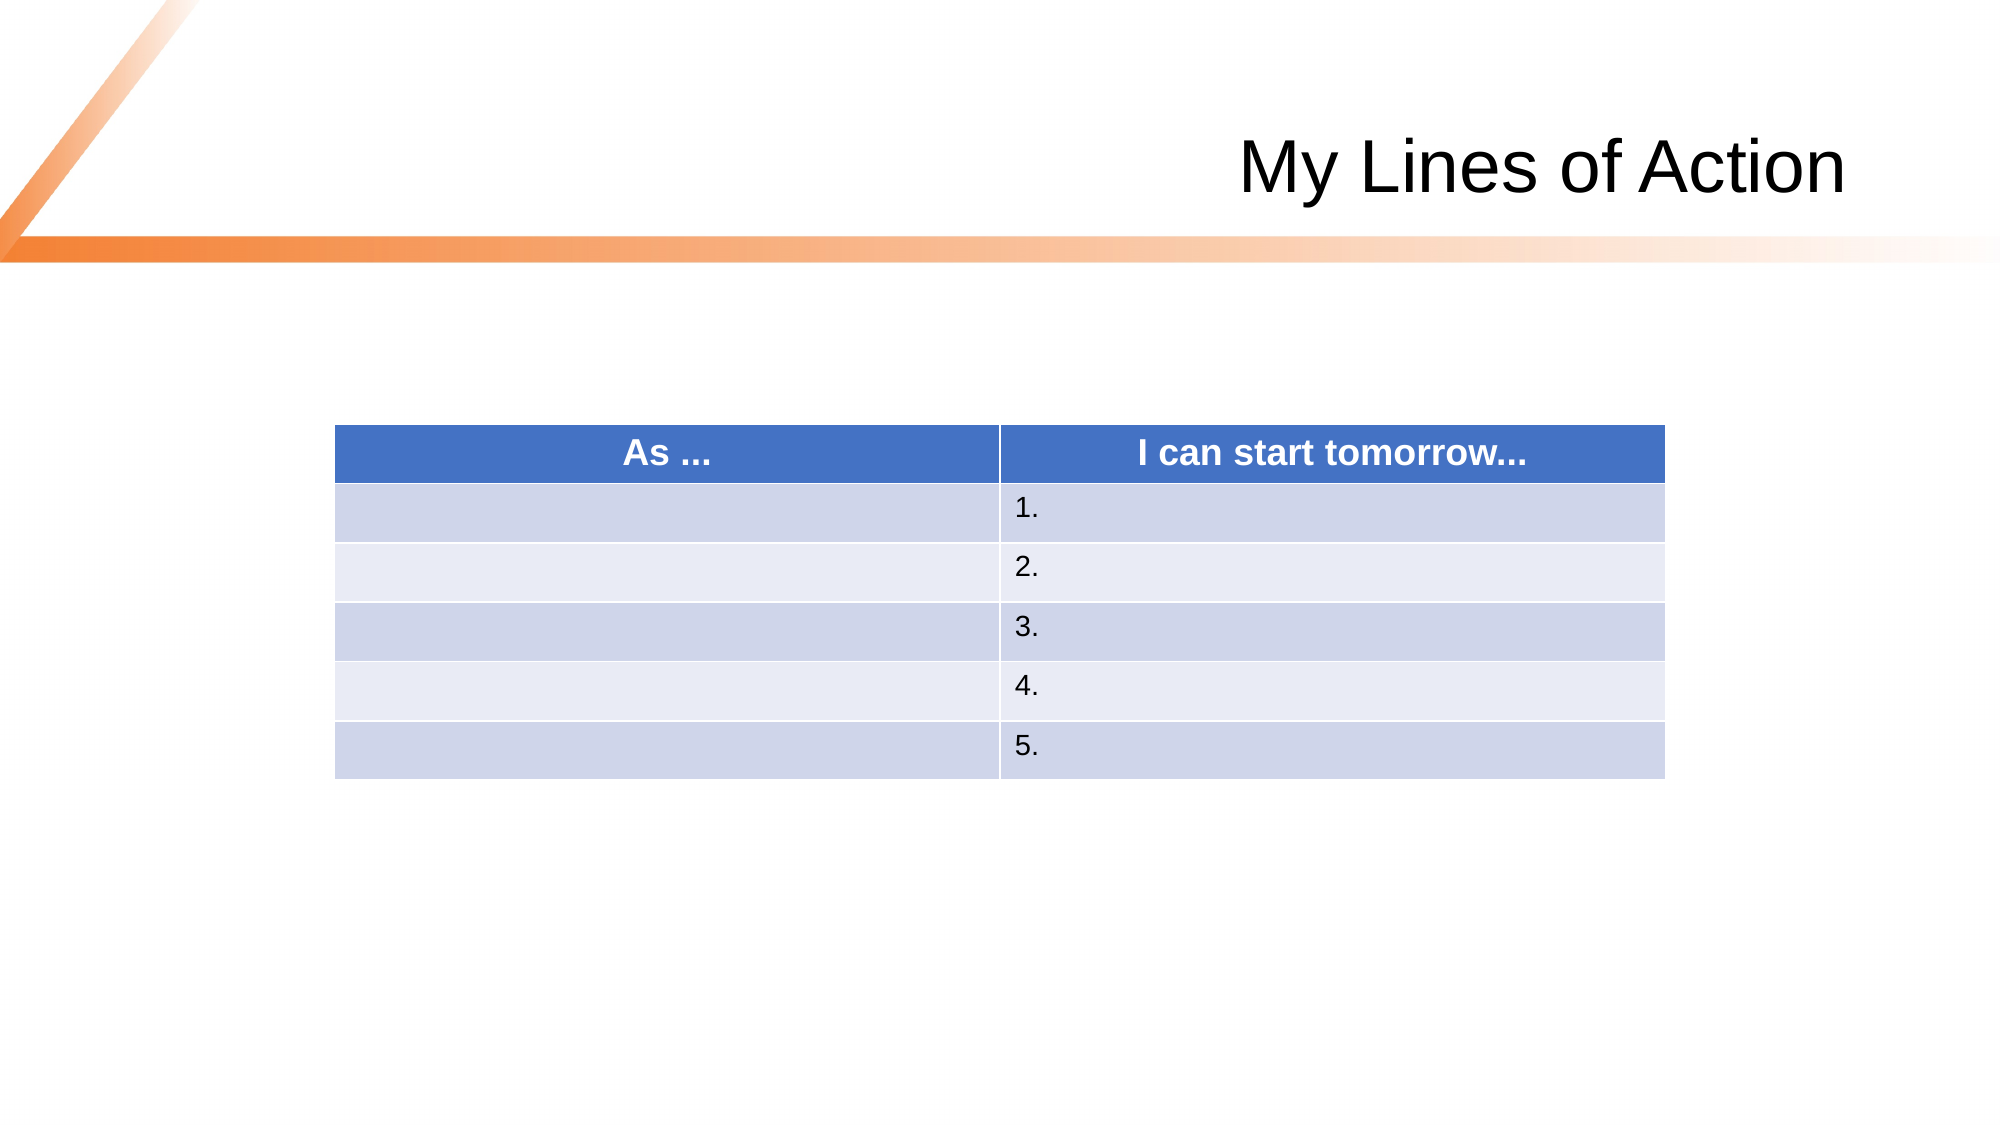

# My Lines of Action
| As ... | I can start tomorrow... |
| --- | --- |
|  | 1. |
|  | 2. |
|  | 3. |
|  | 4. |
|  | 5. |